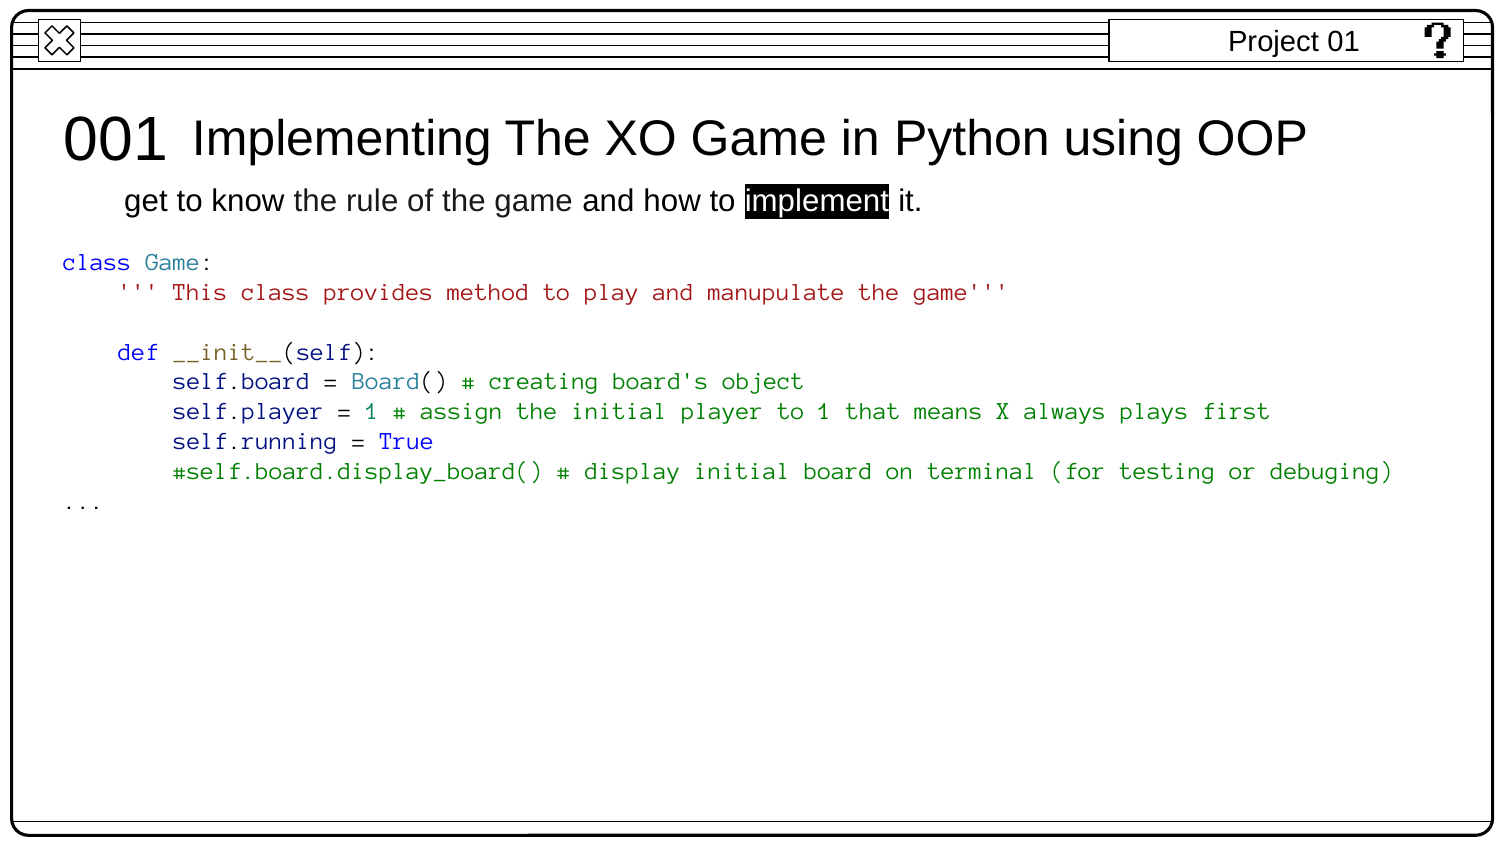

Project 01
001
Implementing The XO Game in Python using OOP
get to know the rule of the game and how to implement it.
class Game:
    ''' This class provides method to play and manupulate the game'''
    def __init__(self):
        self.board = Board() # creating board's object
        self.player = 1 # assign the initial player to 1 that means X always plays first
        self.running = True
        #self.board.display_board() # display initial board on terminal (for testing or debuging)
...